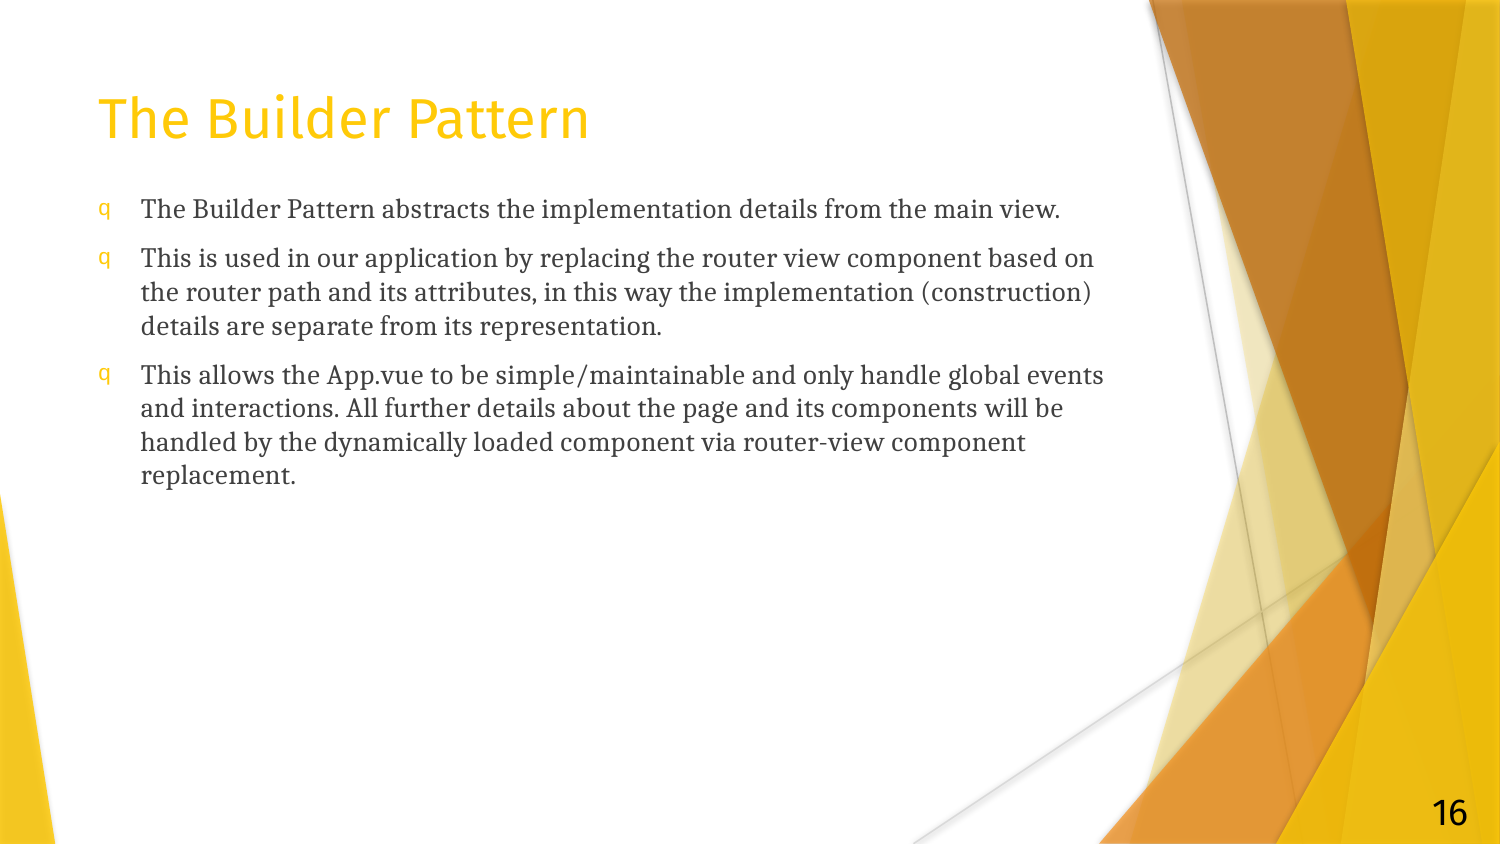

# The Builder Pattern

The Builder Pattern abstracts the implementation details from the main view.
This is used in our application by replacing the router view component based on the router path and its attributes, in this way the implementation (construction) details are separate from its representation.
This allows the App.vue to be simple/maintainable and only handle global events and interactions. All further details about the page and its components will be handled by the dynamically loaded component via router-view component replacement.

16